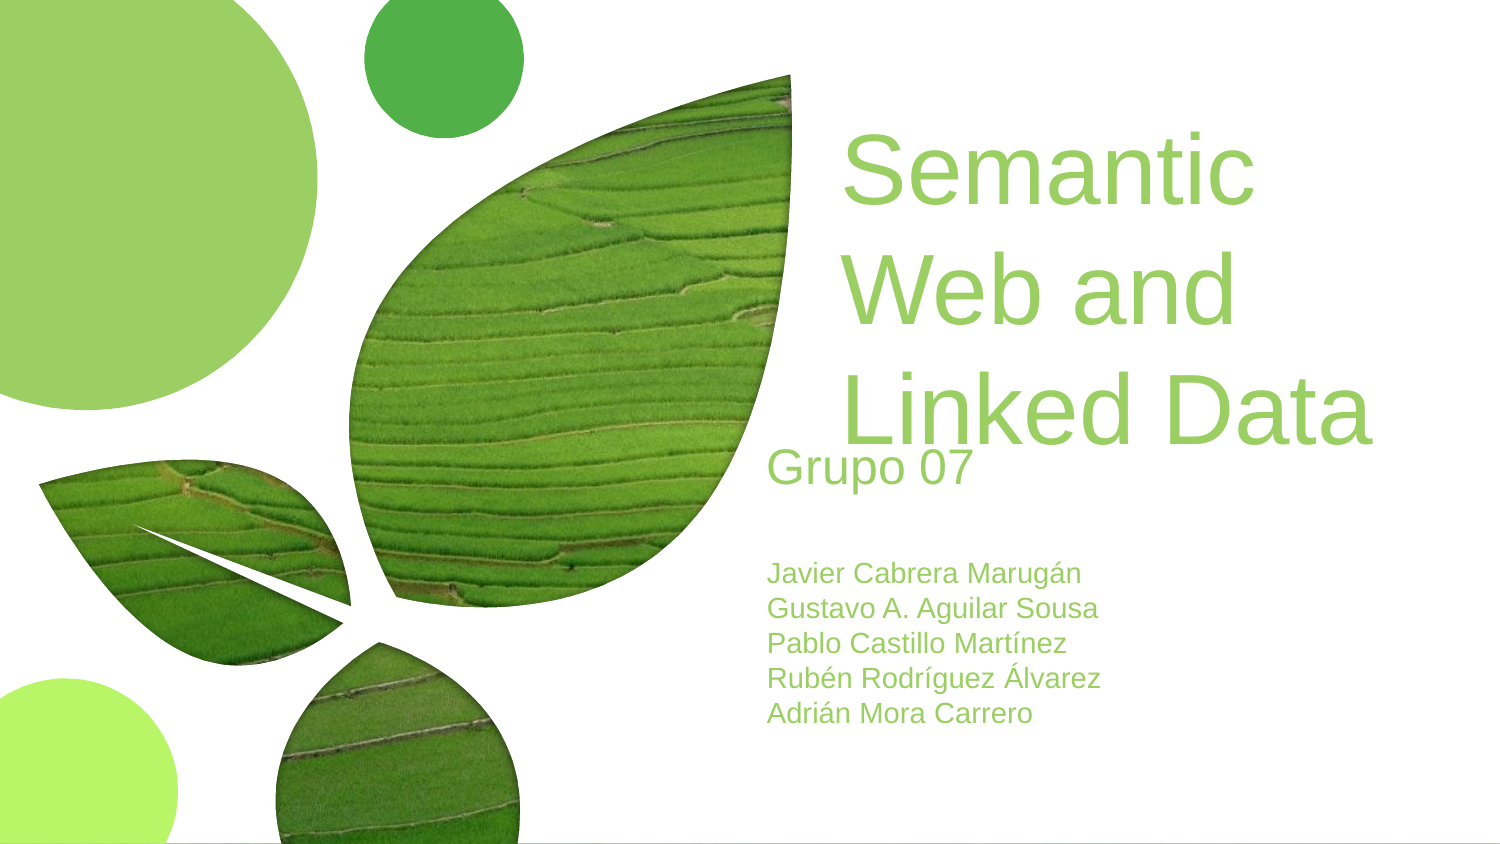

# Semantic Web and Linked Data
Grupo 07

Javier Cabrera Marugán
Gustavo A. Aguilar Sousa
Pablo Castillo Martínez
Rubén Rodríguez Álvarez
Adrián Mora Carrero